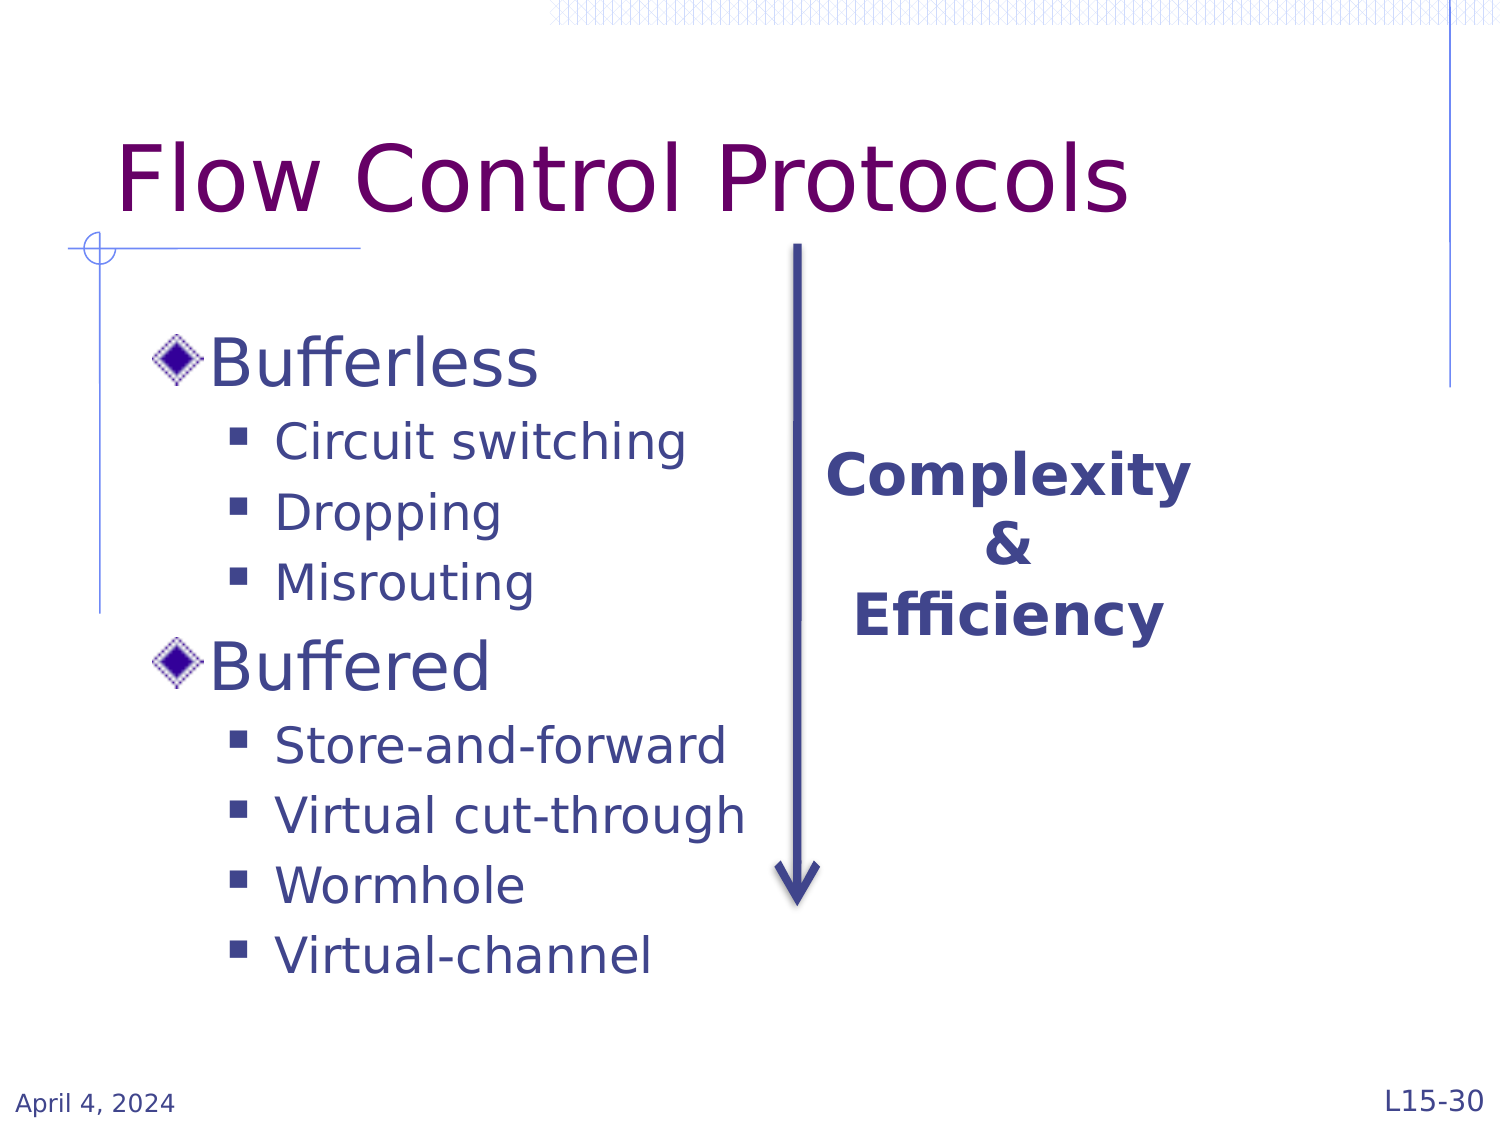

# Flow Control Protocols
Complexity
&
Efficiency
Bufferless
Circuit switching
Dropping
Misrouting
Buffered
Store-and-forward
Virtual cut-through
Wormhole
Virtual-channel

April 4, 2024
L15-30